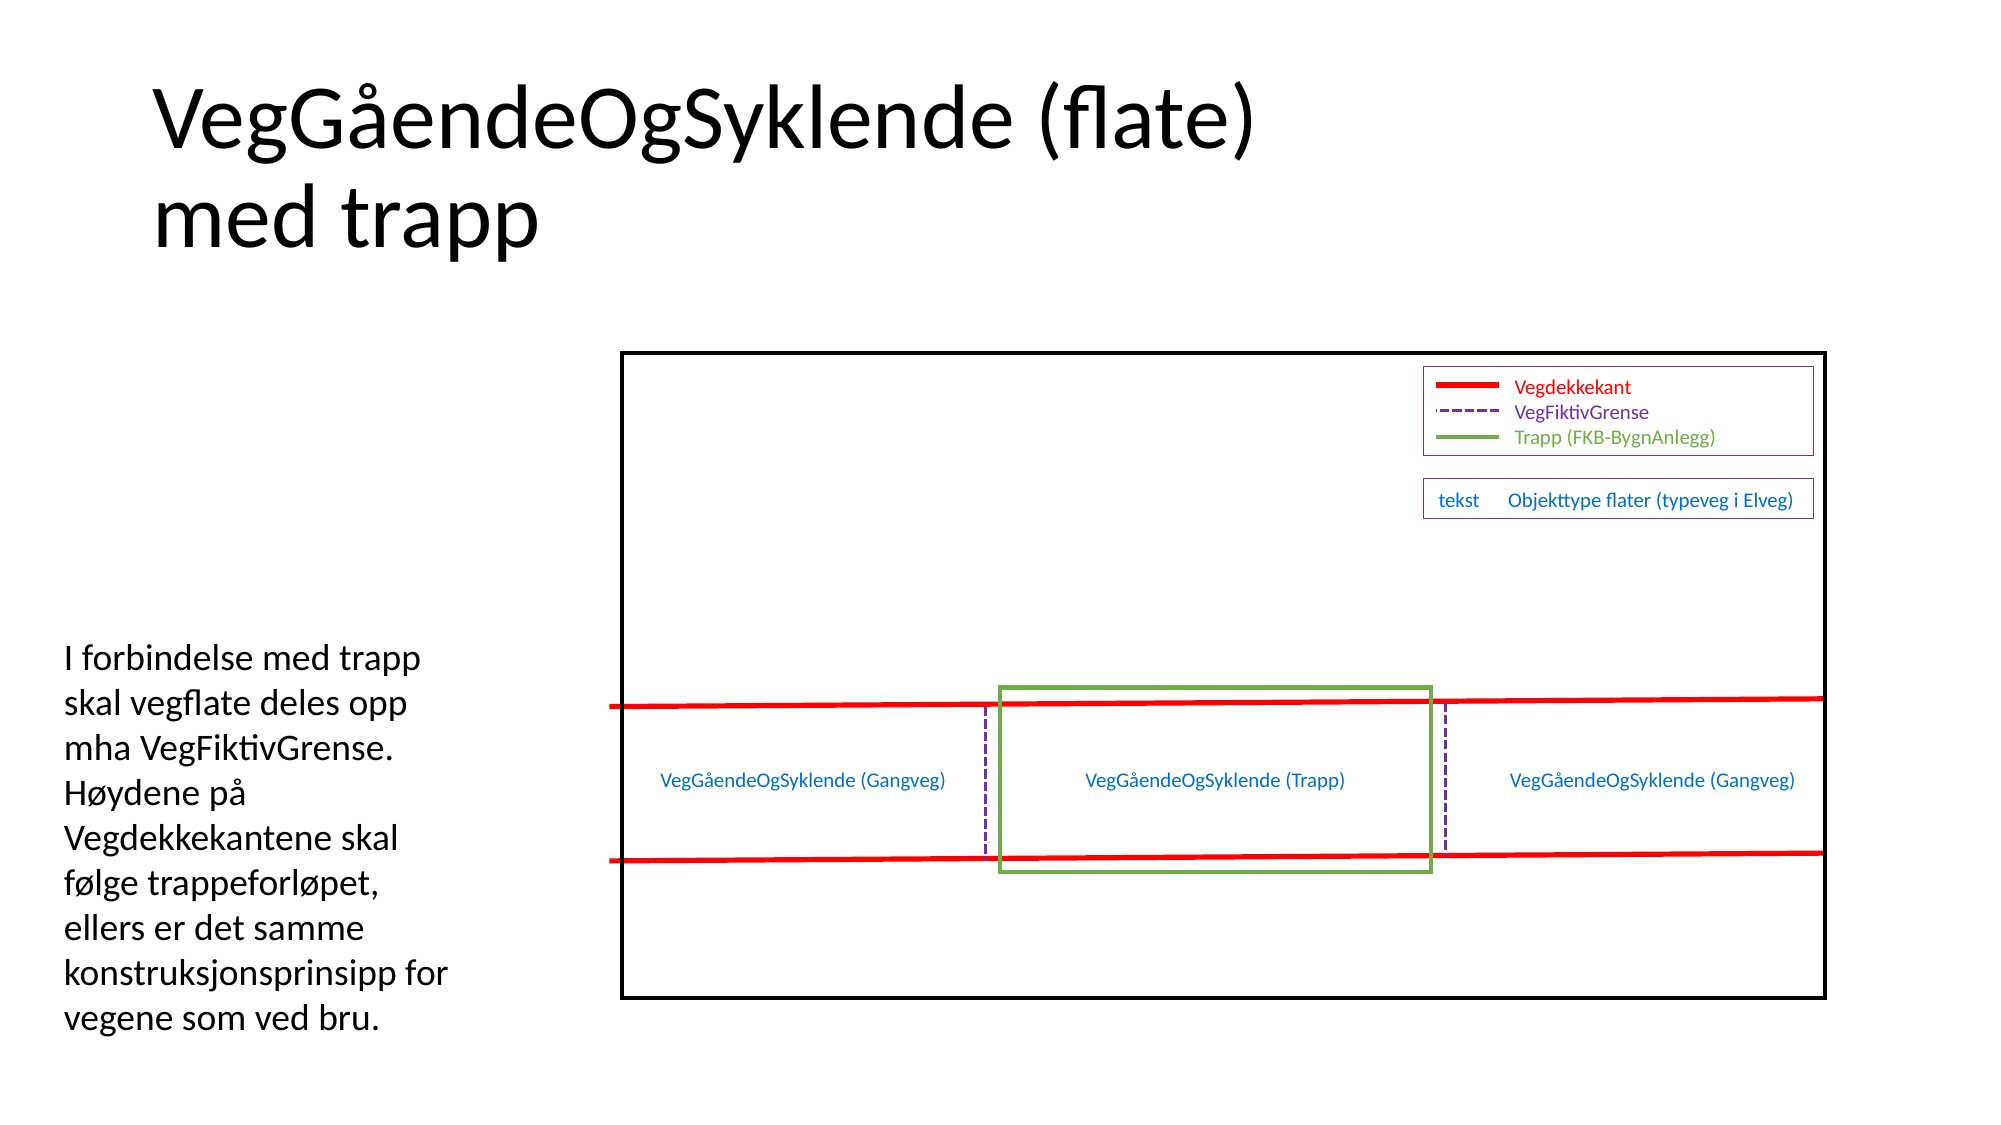

# VegGåendeOgSyklende (flate) med trapp

                Vegdekkekant
                VegFiktivGrense
                Trapp (FKB-BygnAnlegg)
tekst      Objekttype flater (typeveg i Elveg)
I forbindelse med trapp skal vegflate deles opp mha VegFiktivGrense. Høydene på Vegdekkekantene skal følge trappeforløpet, ellers er det samme konstruksjonsprinsipp for vegene som ved bru.

VegGåendeOgSyklende (Gangveg)
VegGåendeOgSyklende (Trapp)
VegGåendeOgSyklende (Gangveg)